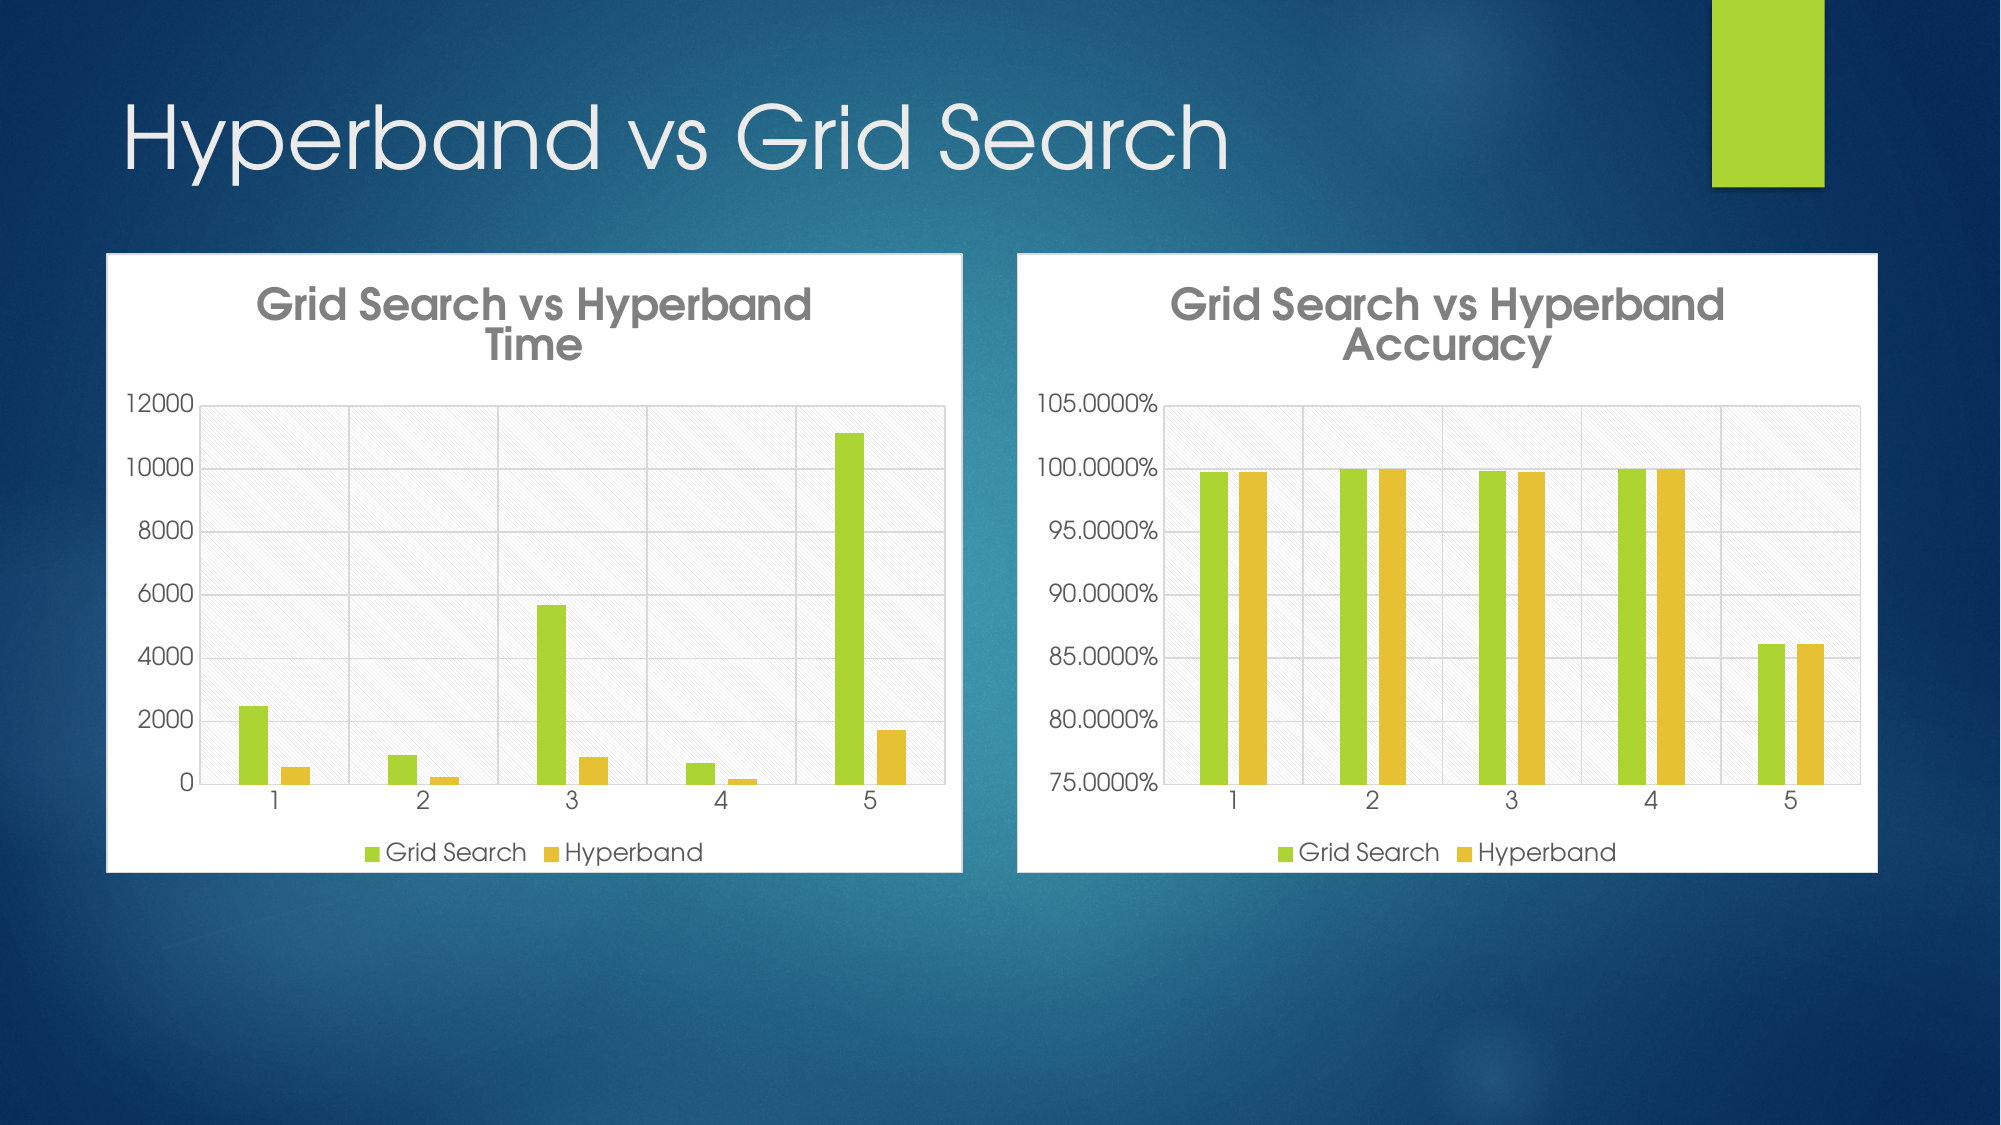

# Hyperband vs Grid Search

### Chart: Grid Search vs Hyperband
Time

| Category |  |  |
|---|---|---|

### Chart: Grid Search vs Hyperband
Accuracy

| Category |  |  |
|---|---|---|